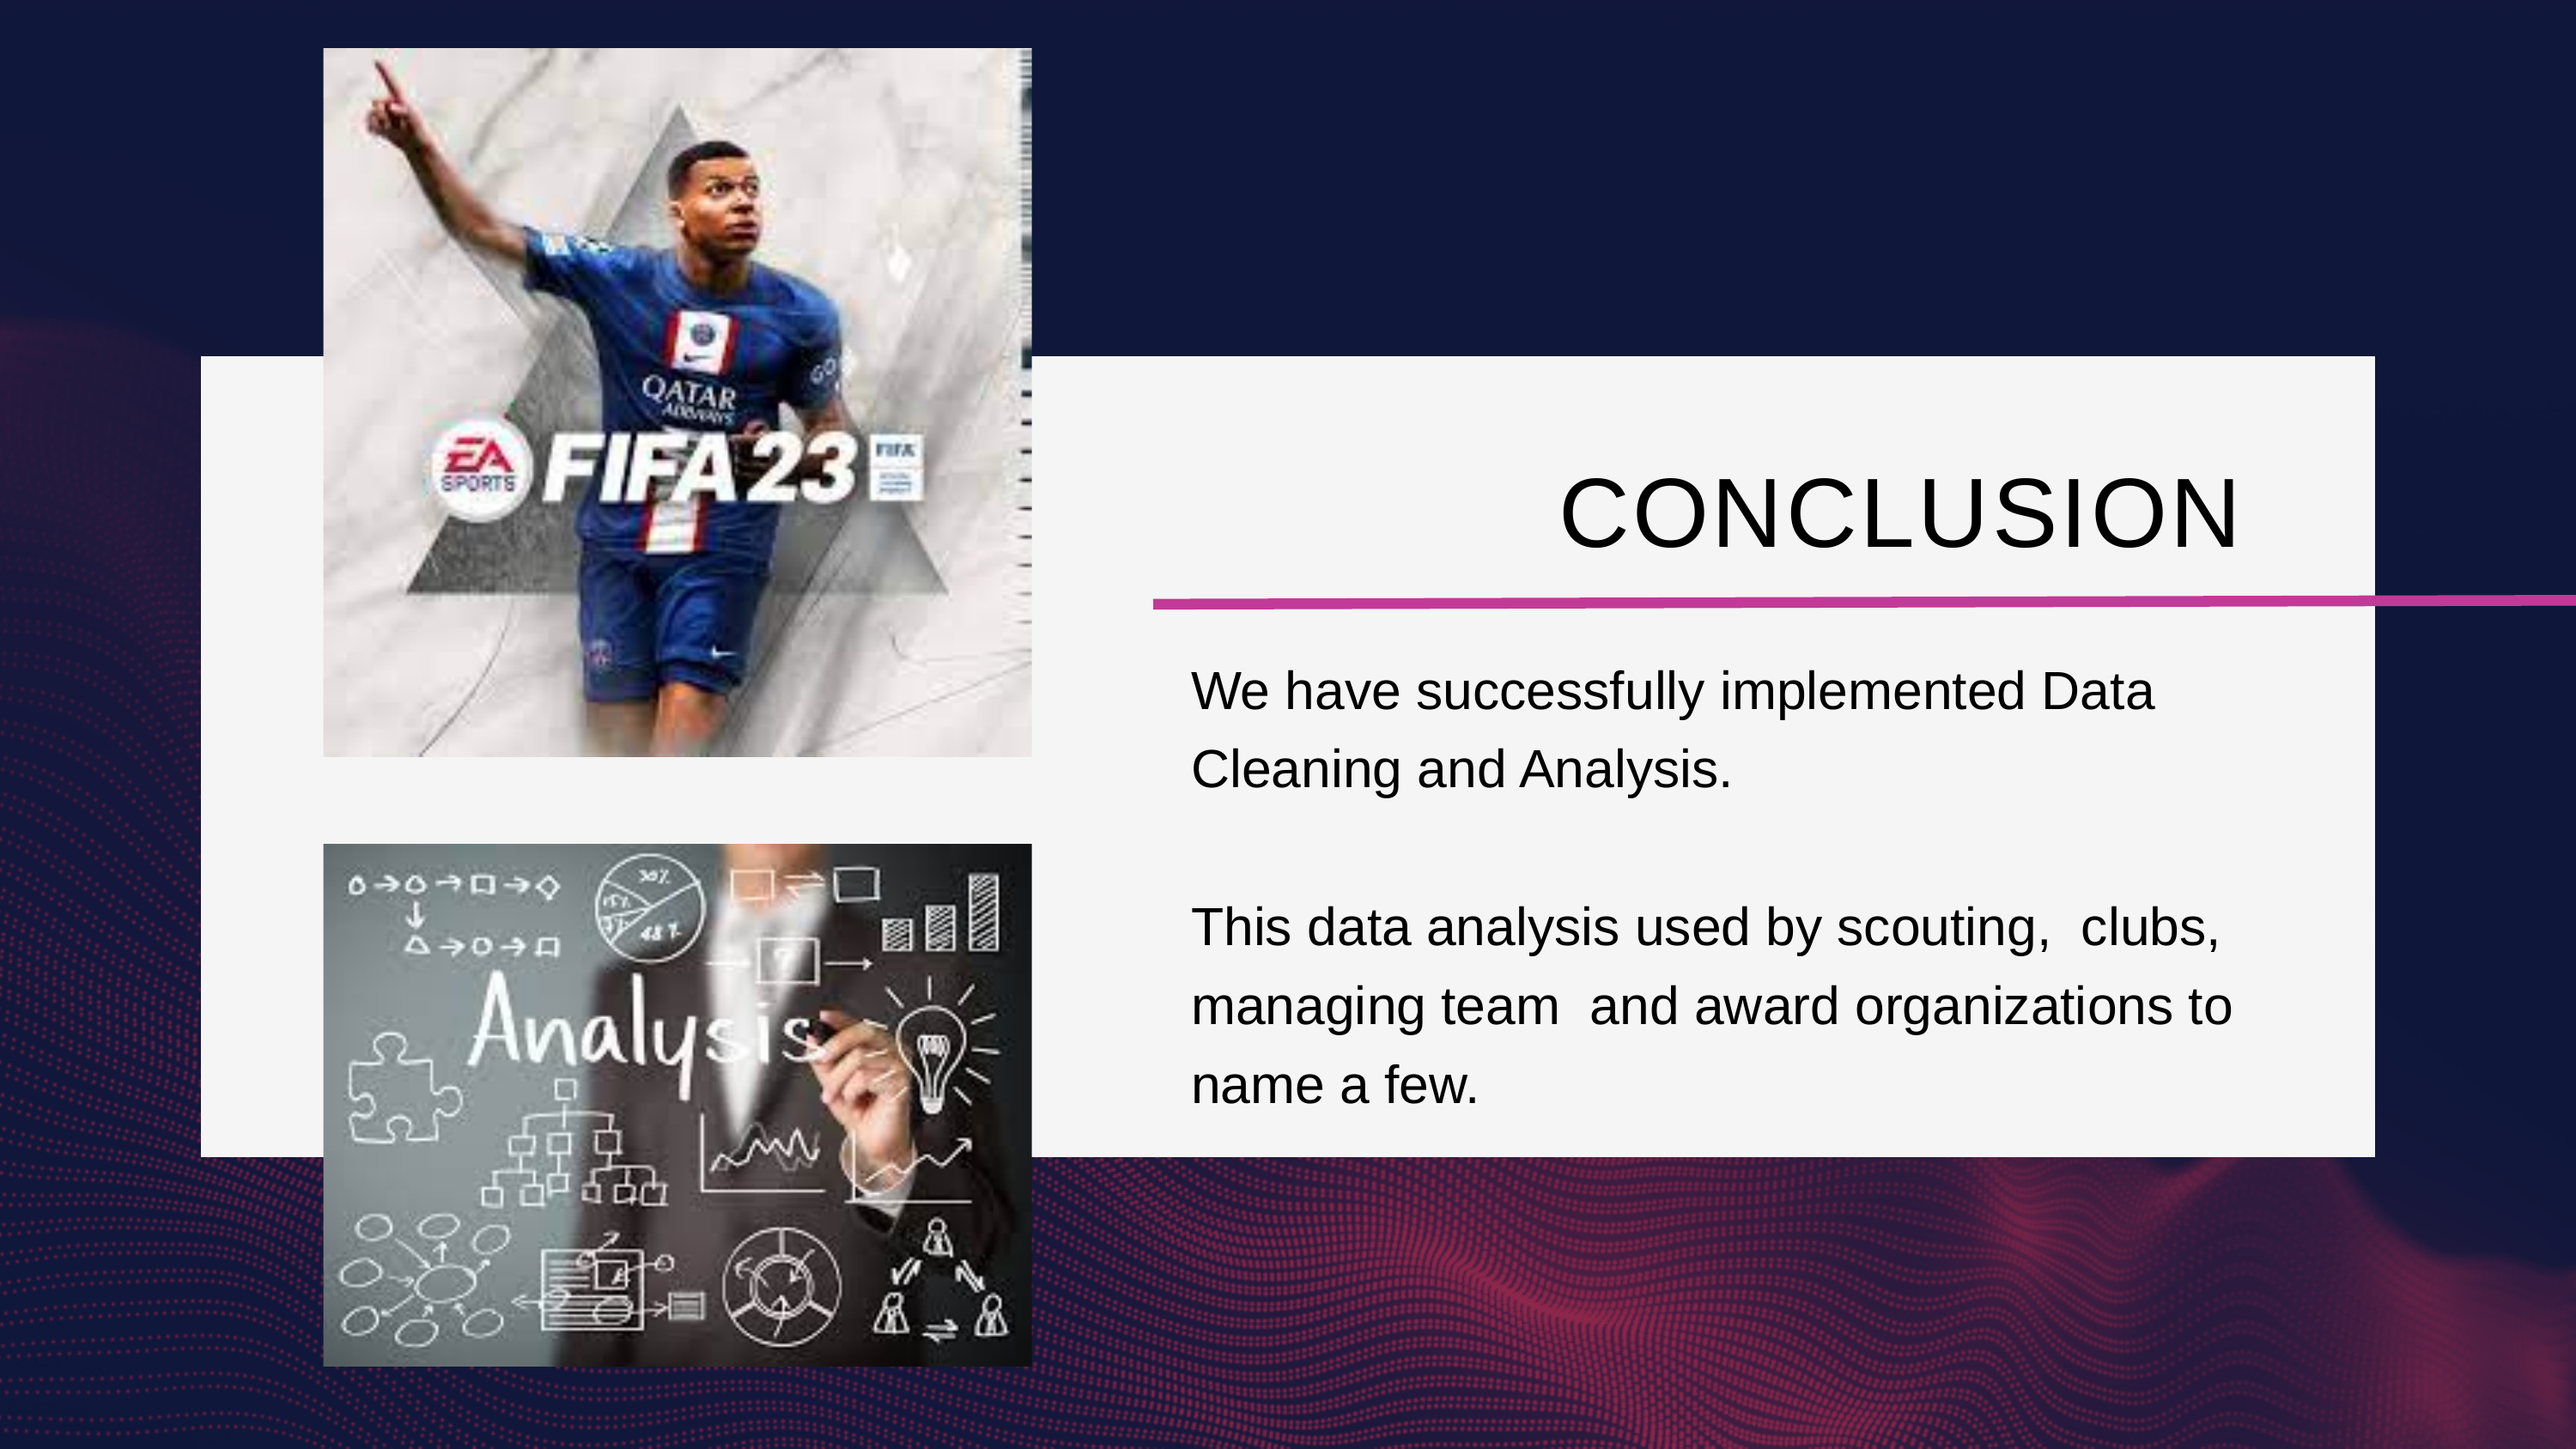

CONCLUSION

We have successfully implemented Data Cleaning and Analysis.

This data analysis used by scouting,  clubs, managing team  and award organizations to name a few.